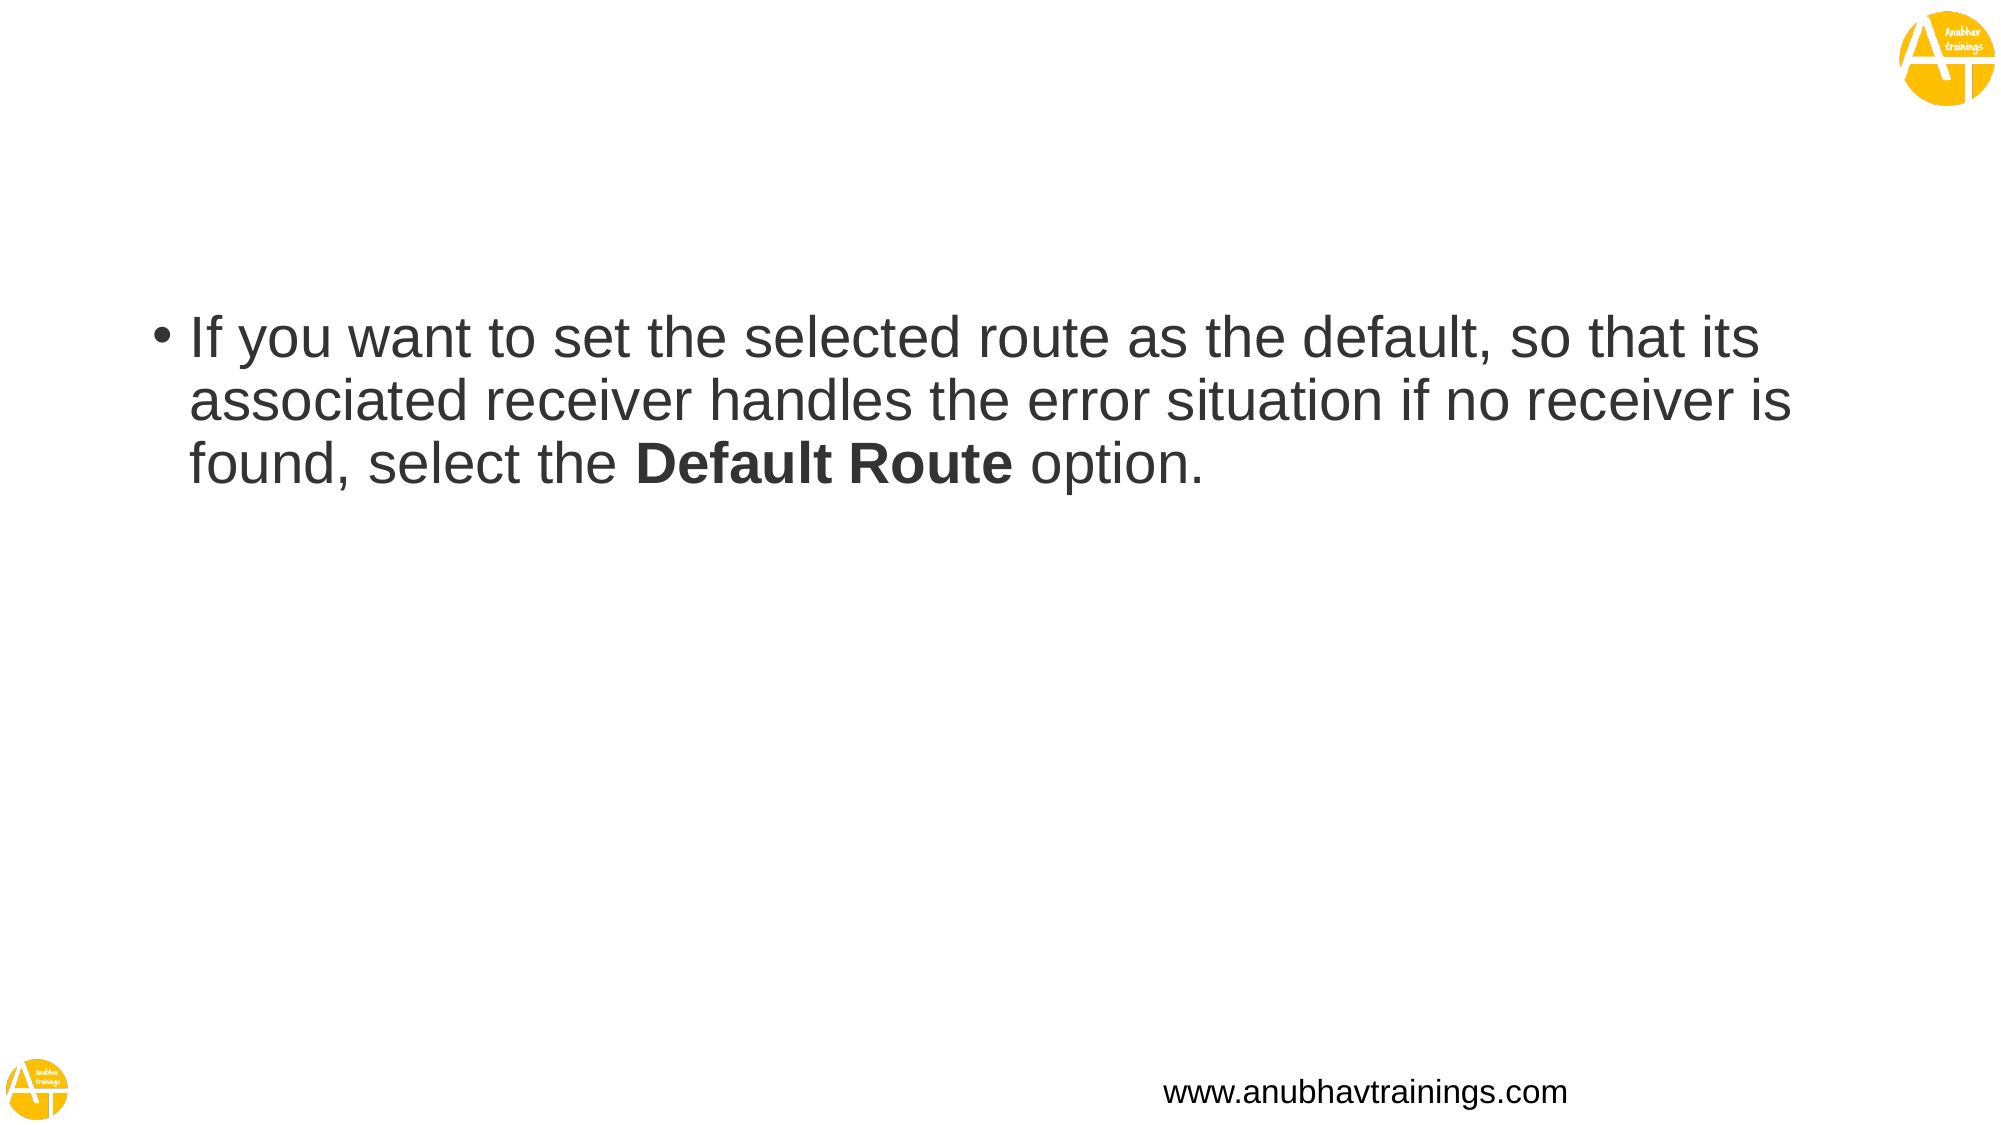

#
If you want to set the selected route as the default, so that its associated receiver handles the error situation if no receiver is found, select the Default Route option.